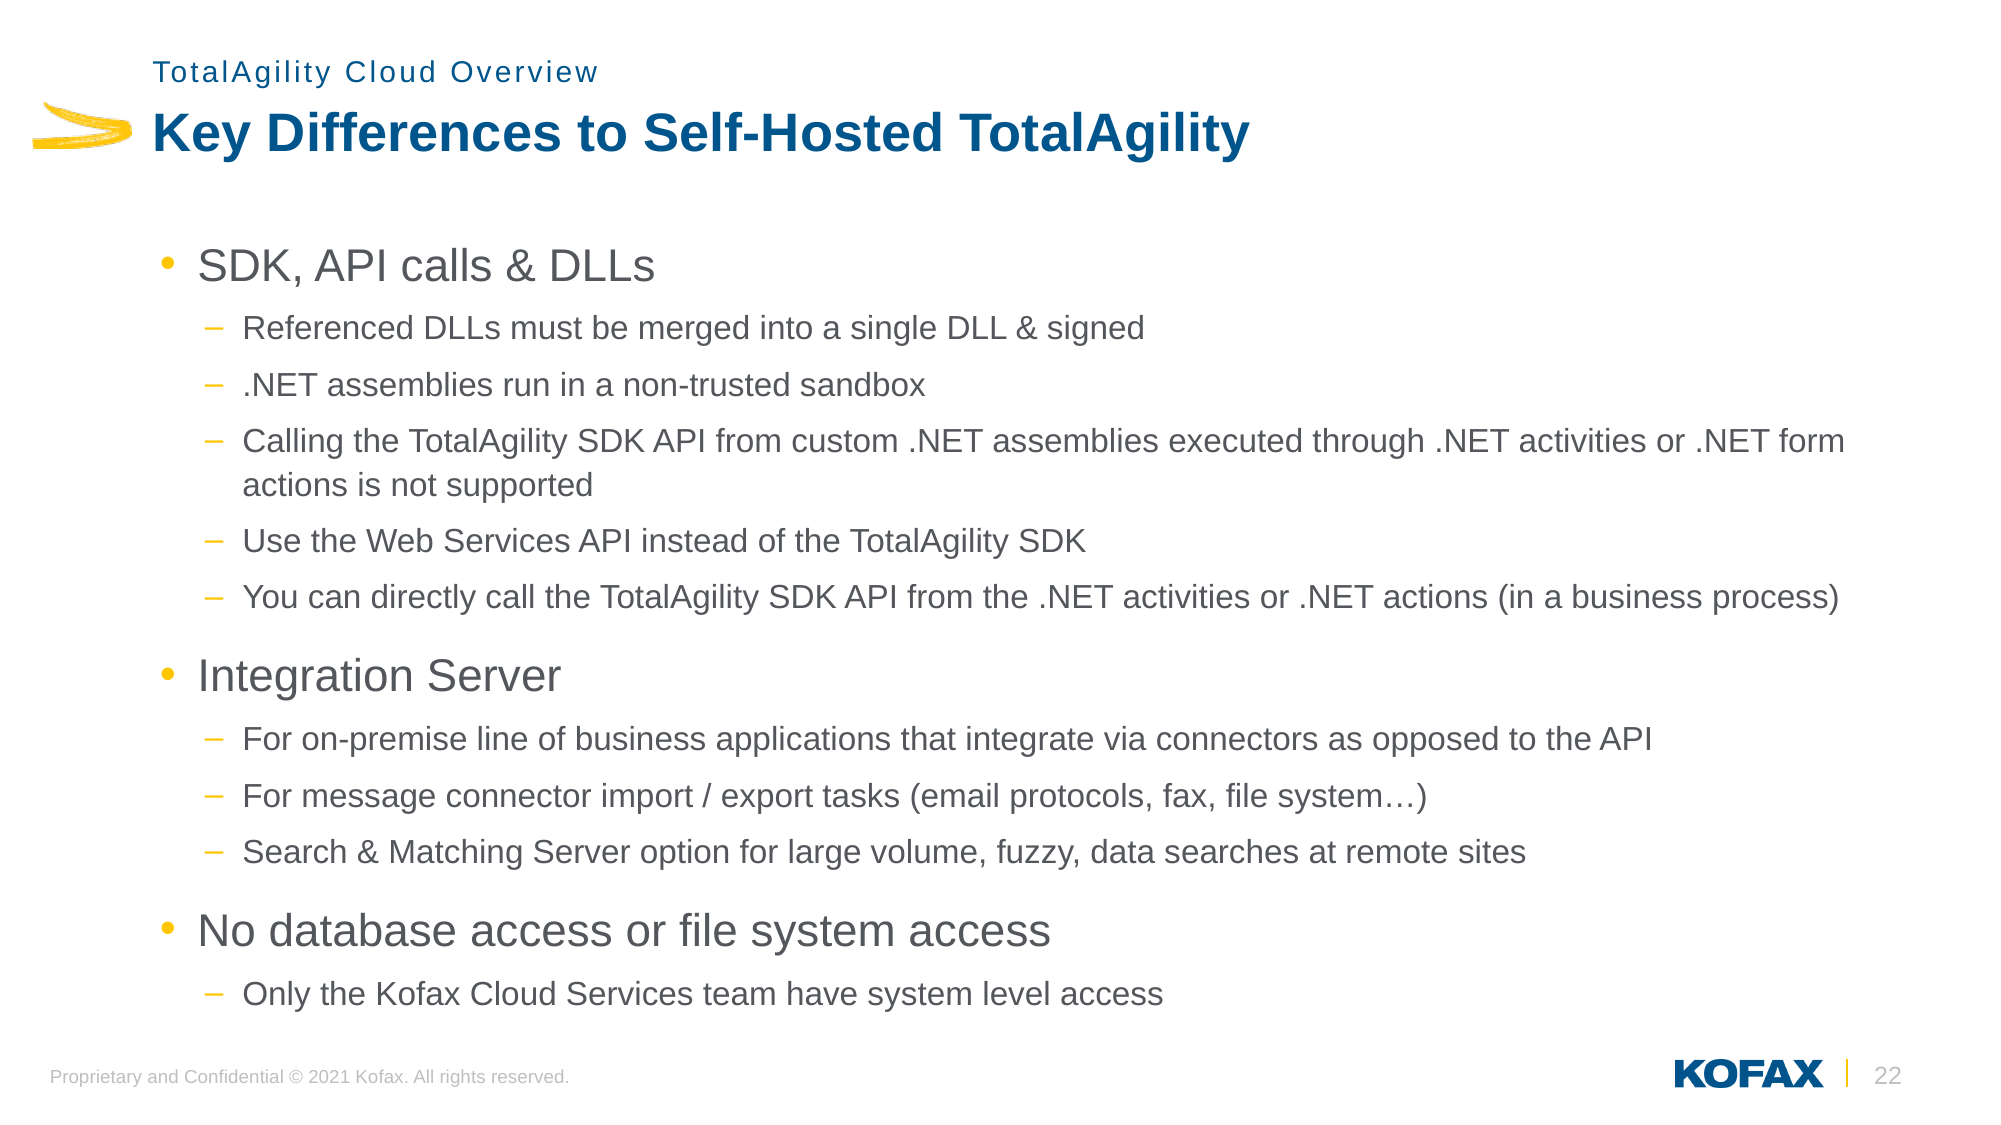

TotalAgility Cloud Overview
# Key Differences to Self-Hosted TotalAgility
SDK, API calls & DLLs
Referenced DLLs must be merged into a single DLL & signed
.NET assemblies run in a non-trusted sandbox
Calling the TotalAgility SDK API from custom .NET assemblies executed through .NET activities or .NET form actions is not supported
Use the Web Services API instead of the TotalAgility SDK
You can directly call the TotalAgility SDK API from the .NET activities or .NET actions (in a business process)
Integration Server
For on-premise line of business applications that integrate via connectors as opposed to the API
For message connector import / export tasks (email protocols, fax, file system…)
Search & Matching Server option for large volume, fuzzy, data searches at remote sites
No database access or file system access
Only the Kofax Cloud Services team have system level access